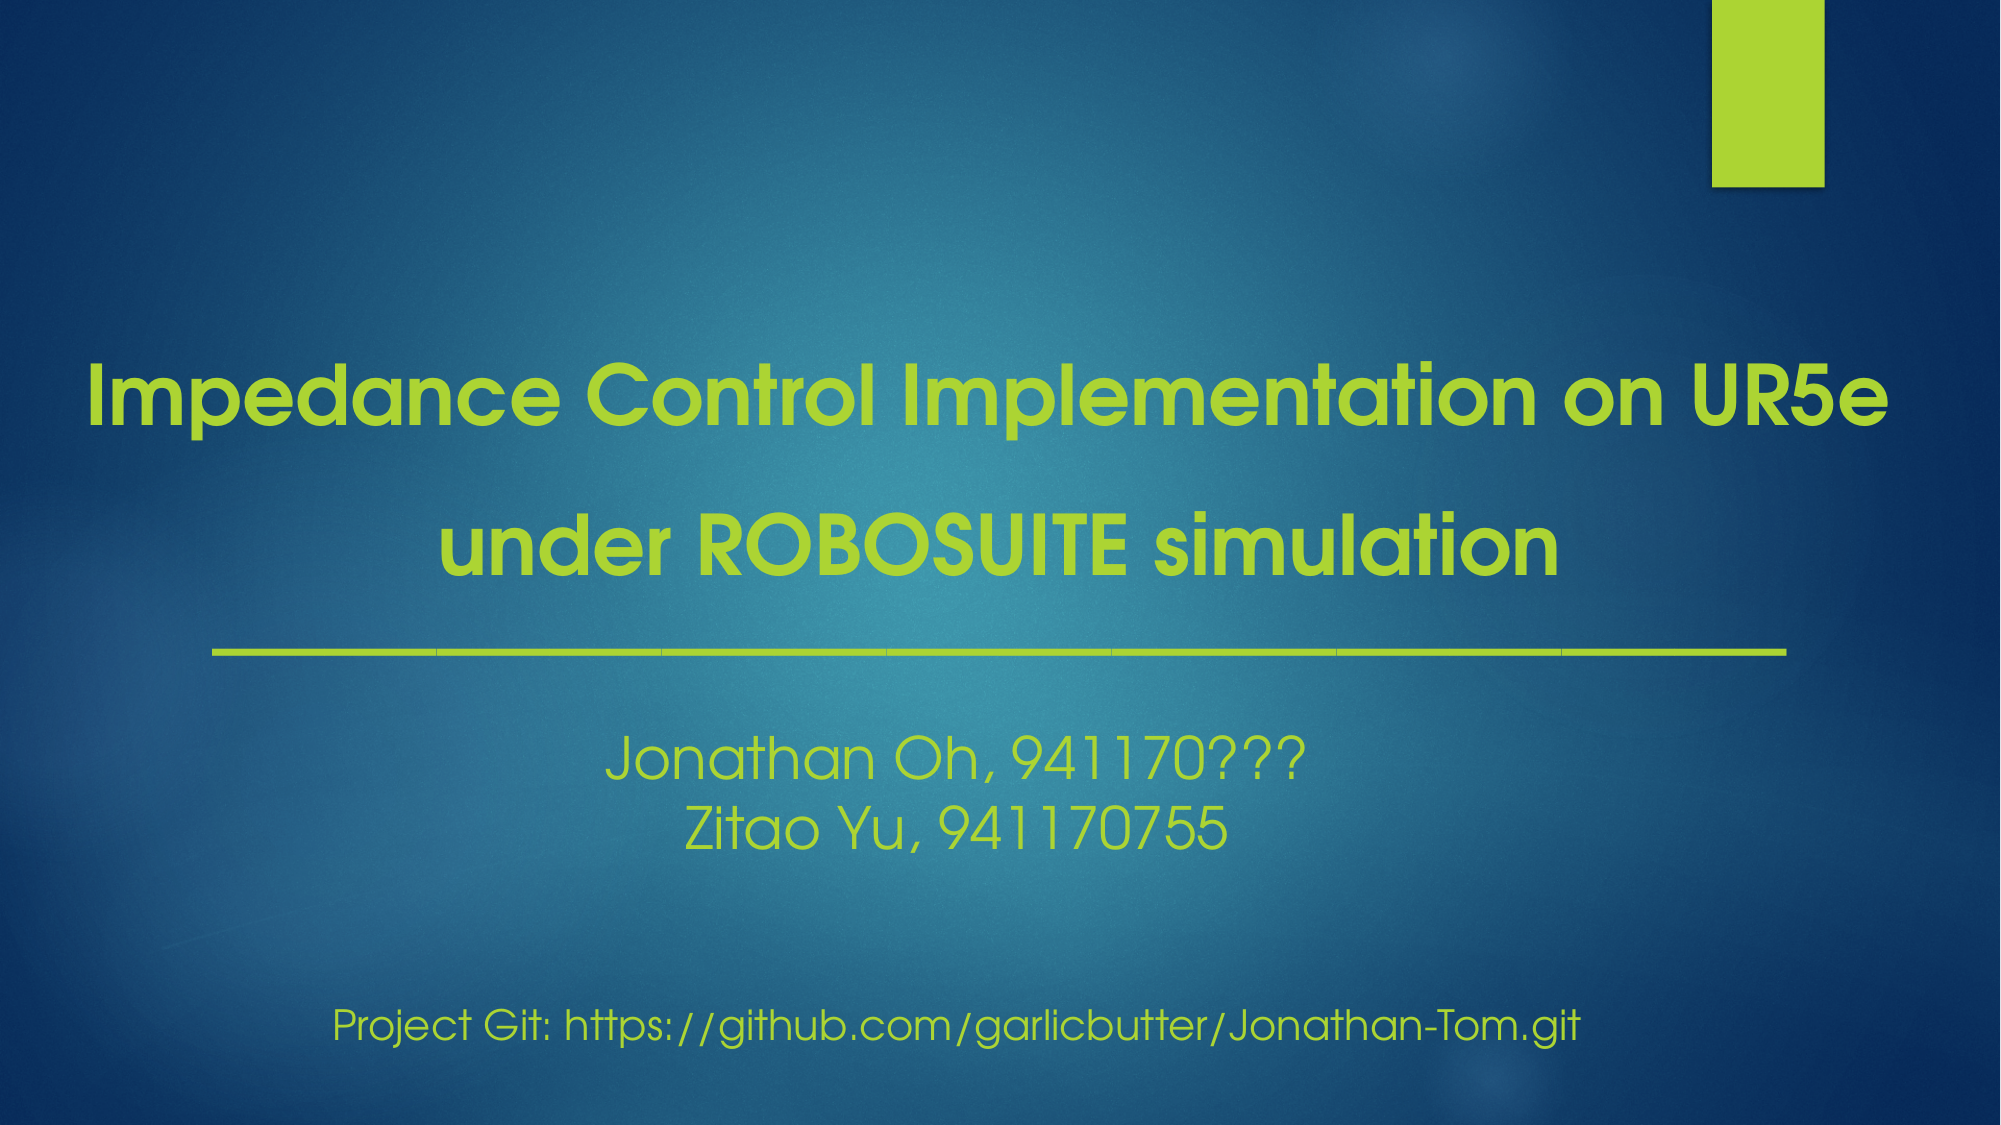

Impedance Control Implementation on UR5e
under ROBOSUITE simulation
——————————————
Jonathan Oh, 941170???
Zitao Yu, 941170755
Project Git: https://github.com/garlicbutter/Jonathan-Tom.git